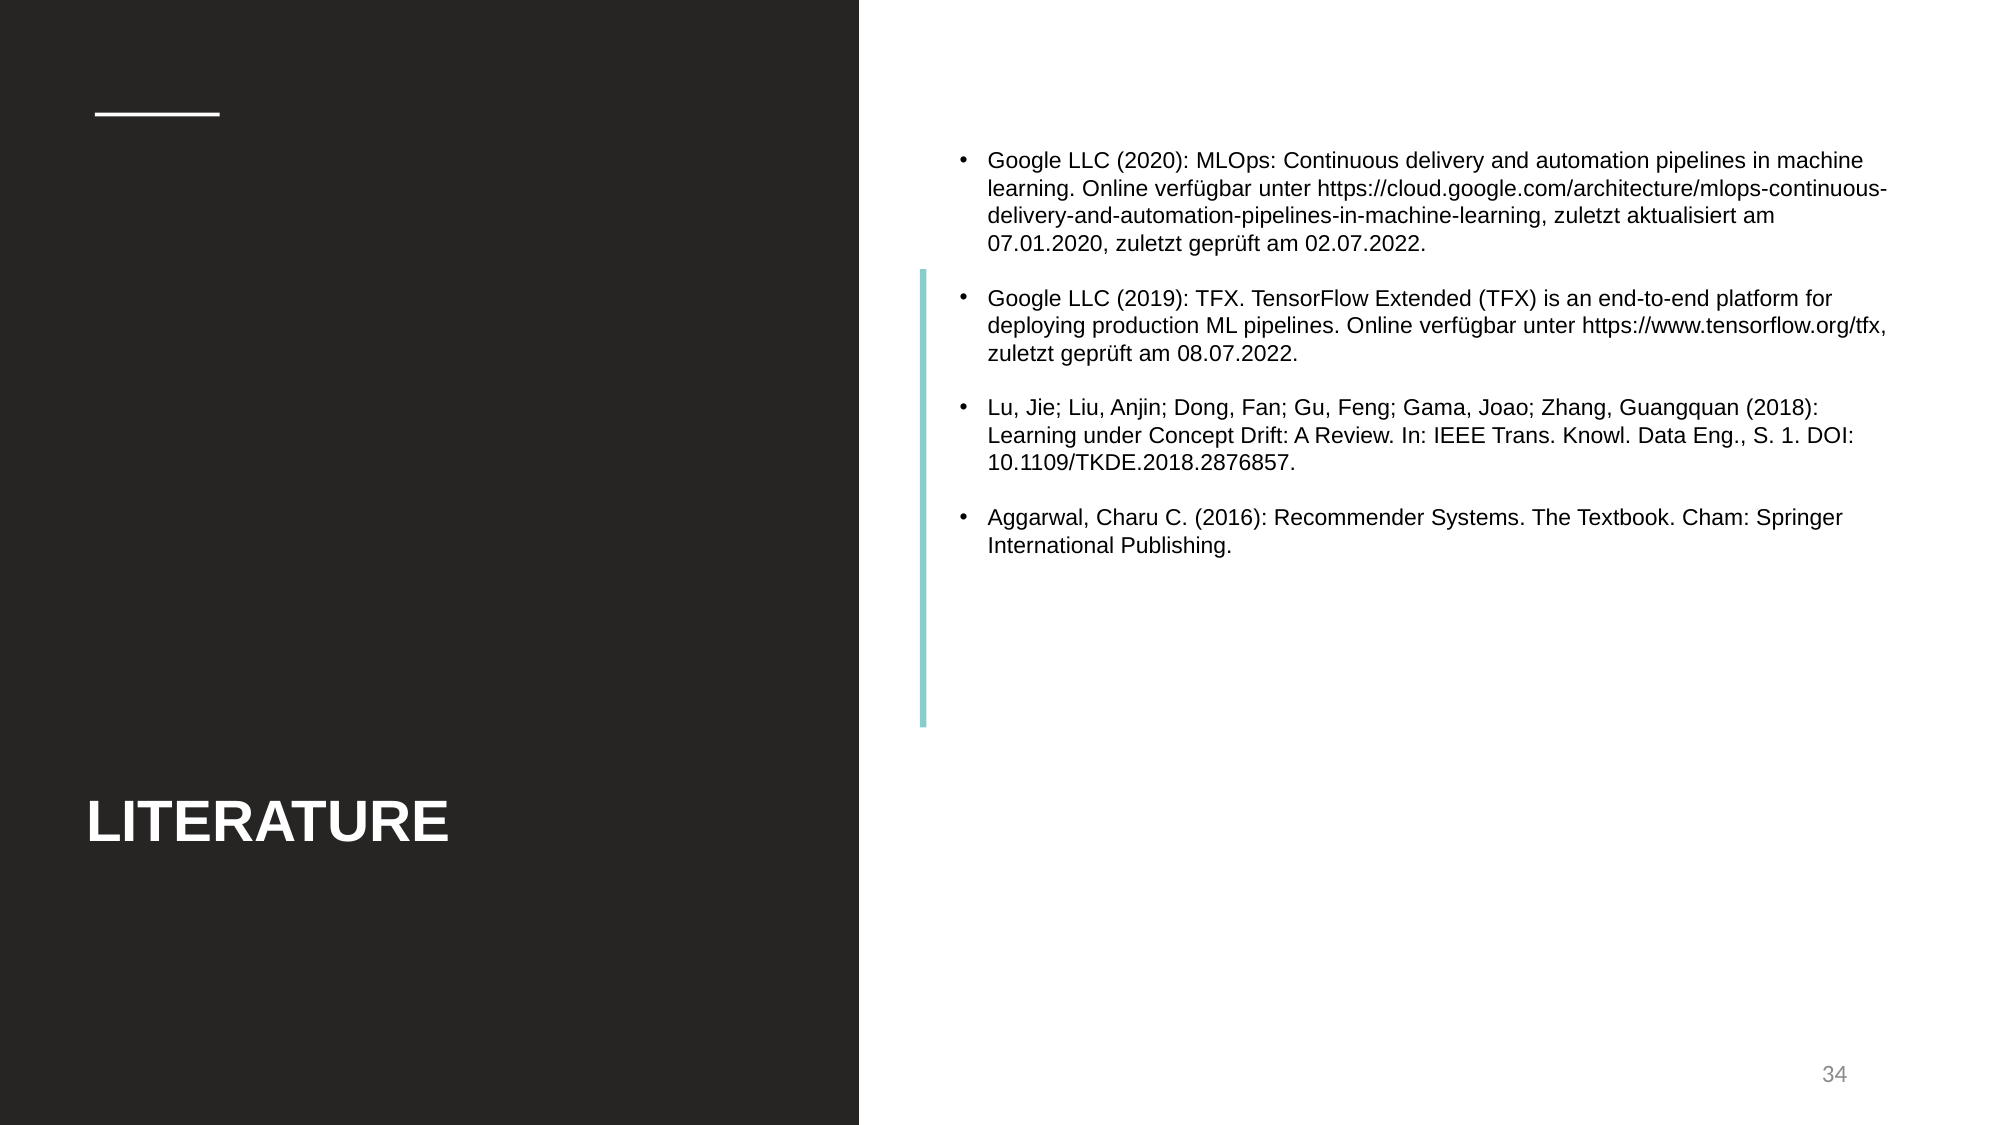

Google LLC (2020): MLOps: Continuous delivery and automation pipelines in machine learning. Online verfügbar unter https://cloud.google.com/architecture/mlops-continuous-delivery-and-automation-pipelines-in-machine-learning, zuletzt aktualisiert am 07.01.2020, zuletzt geprüft am 02.07.2022.

Google LLC (2019): TFX. TensorFlow Extended (TFX) is an end-to-end platform for deploying production ML pipelines. Online verfügbar unter https://www.tensorflow.org/tfx, zuletzt geprüft am 08.07.2022.

Lu, Jie; Liu, Anjin; Dong, Fan; Gu, Feng; Gama, Joao; Zhang, Guangquan (2018): Learning under Concept Drift: A Review. In: IEEE Trans. Knowl. Data Eng., S. 1. DOI: 10.1109/TKDE.2018.2876857.

Aggarwal, Charu C. (2016): Recommender Systems. The Textbook. Cham: Springer International Publishing.

LITERATURE

34